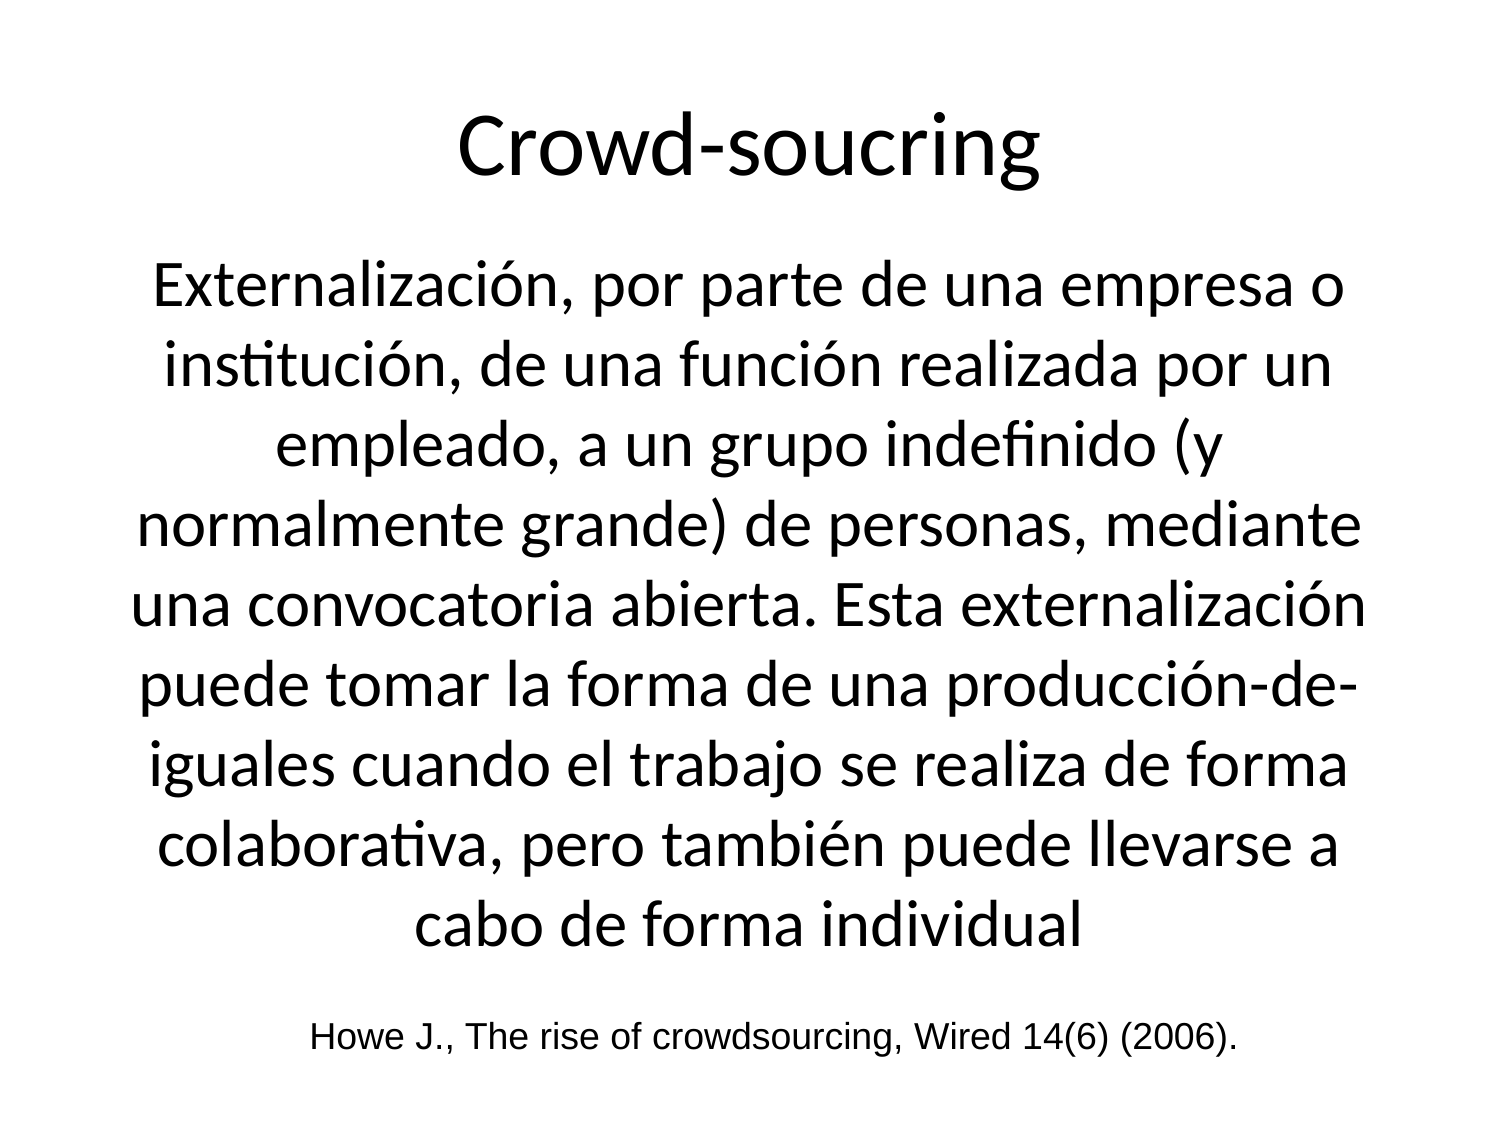

# Crowd-soucring
Externalización, por parte de una empresa o institución, de una función realizada por un empleado, a un grupo indefinido (y normalmente grande) de personas, mediante una convocatoria abierta. Esta externalización puede tomar la forma de una producción-de-iguales cuando el trabajo se realiza de forma colaborativa, pero también puede llevarse a cabo de forma individual
Howe J., The rise of crowdsourcing, Wired 14(6) (2006).